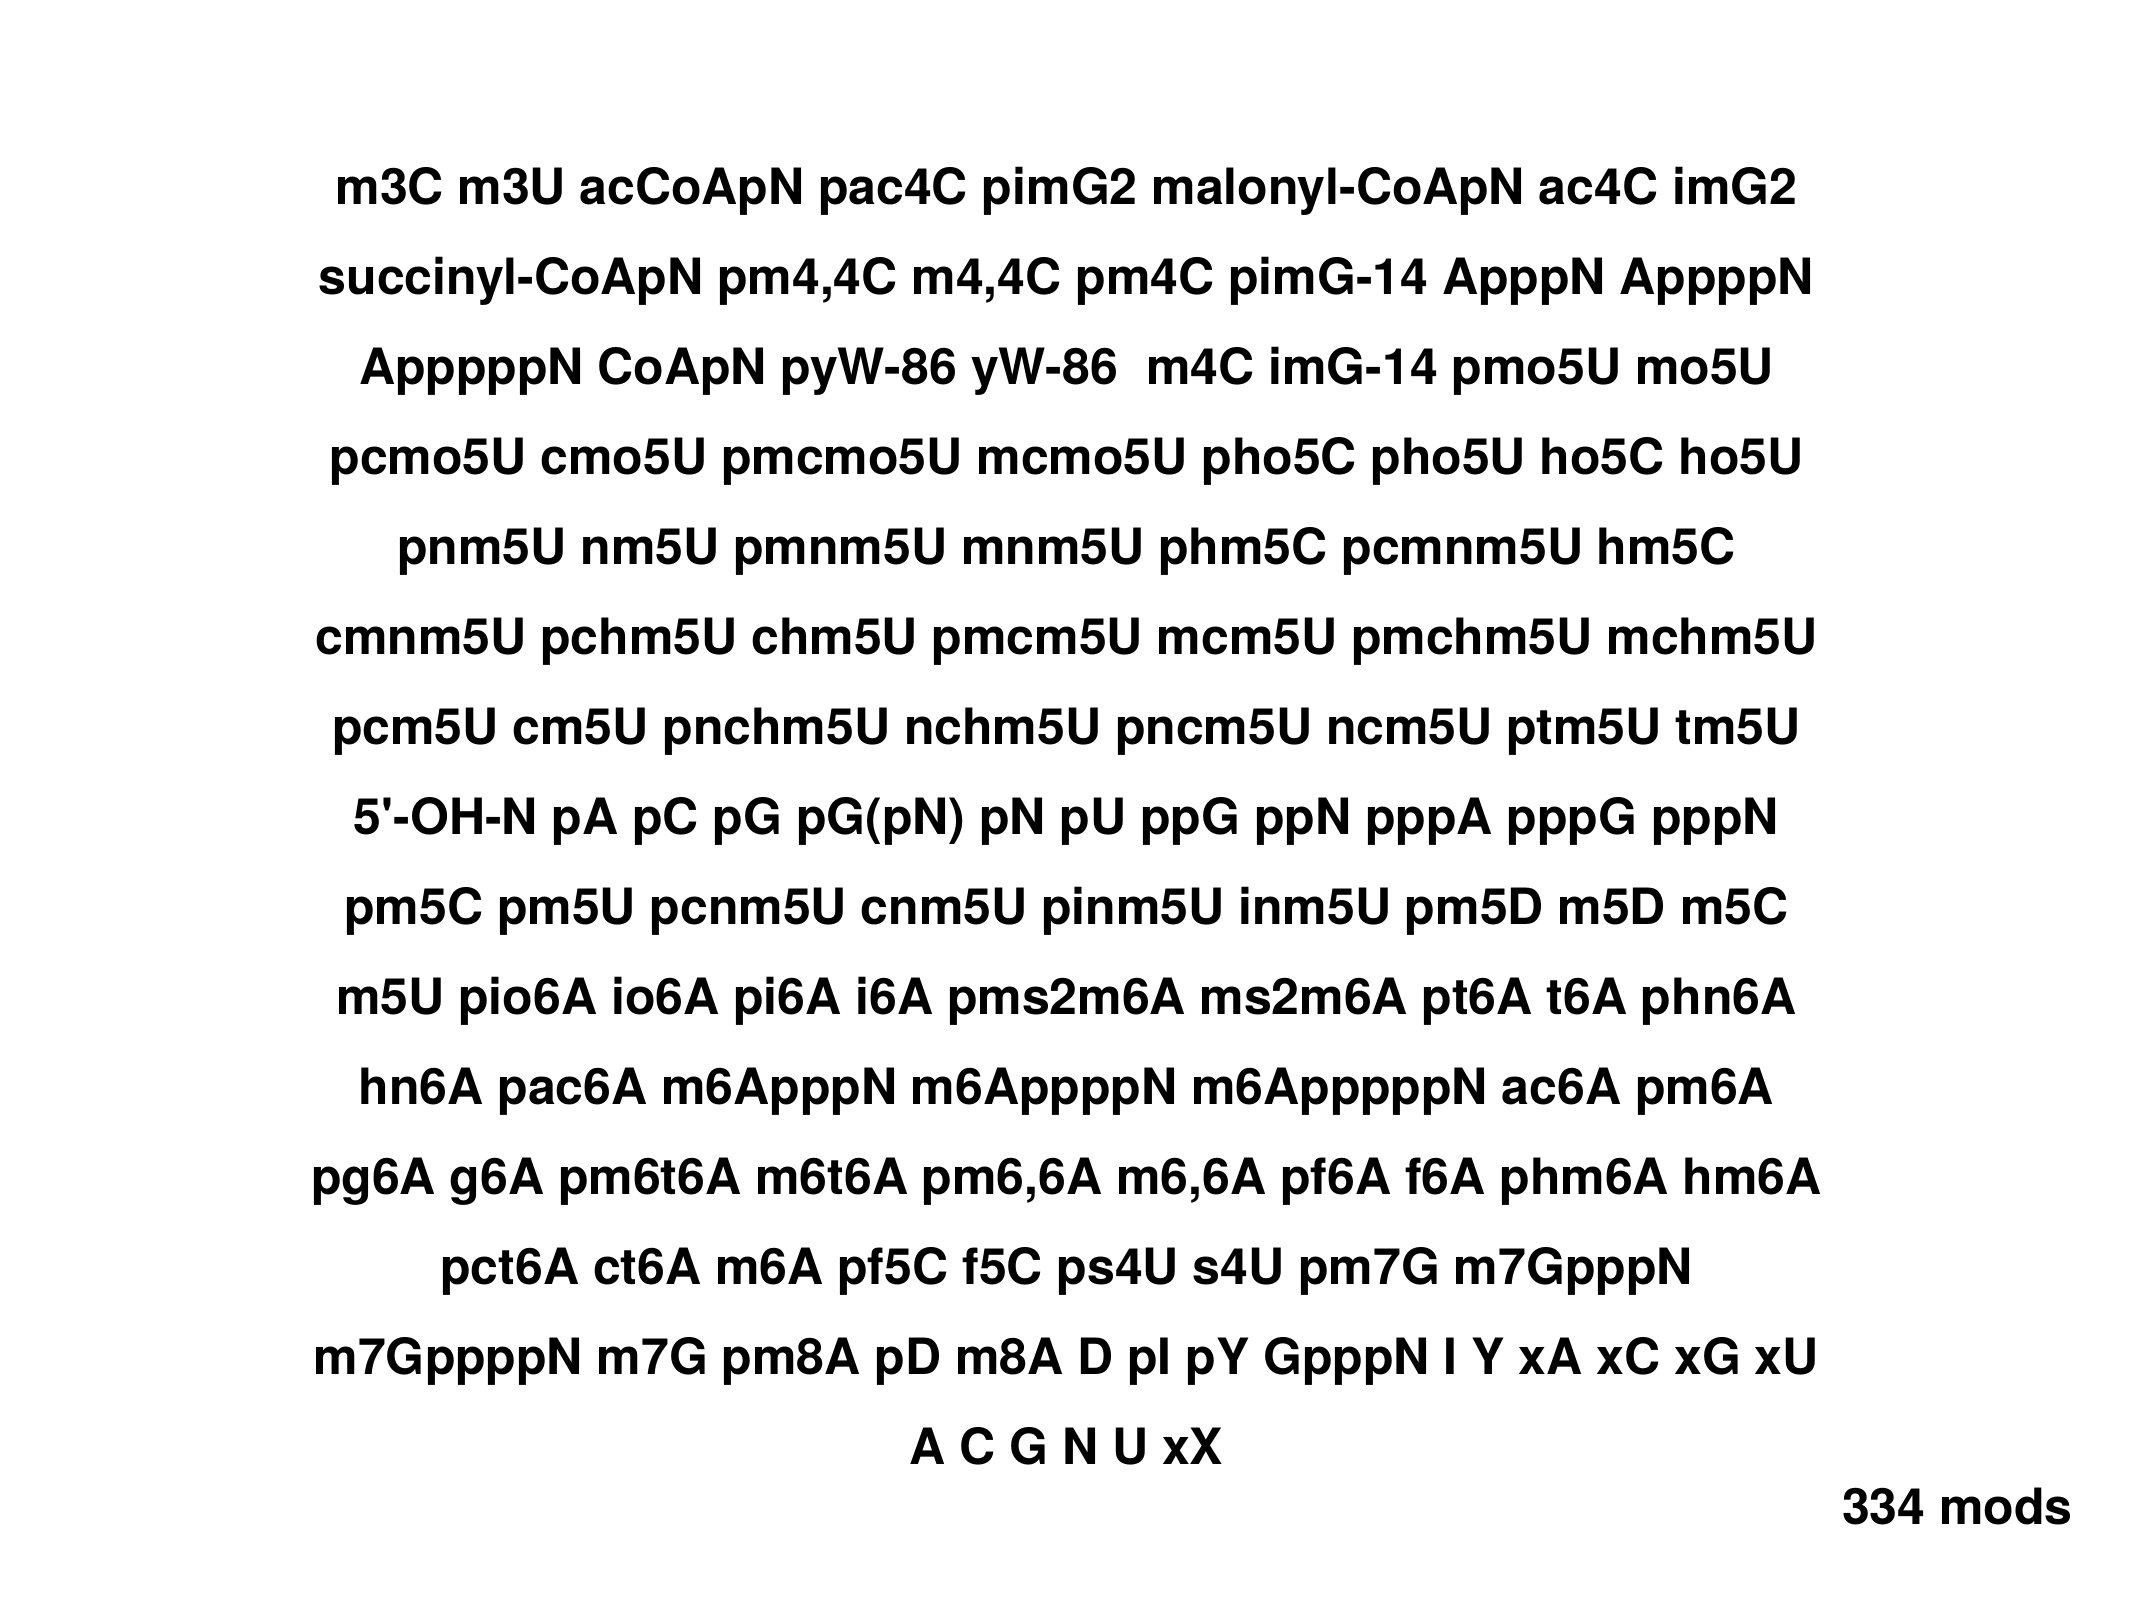

m3C m3U acCoApN pac4C pimG2 malonyl-CoApN ac4C imG2 succinyl-CoApN pm4,4C m4,4C pm4C pimG-14 ApppN AppppN ApppppN CoApN pyW-86 yW-86  m4C imG-14 pmo5U mo5U pcmo5U cmo5U pmcmo5U mcmo5U pho5C pho5U ho5C ho5U pnm5U nm5U pmnm5U mnm5U phm5C pcmnm5U hm5C cmnm5U pchm5U chm5U pmcm5U mcm5U pmchm5U mchm5U pcm5U cm5U pnchm5U nchm5U pncm5U ncm5U ptm5U tm5U 5'-OH-N pA pC pG pG(pN) pN pU ppG ppN pppA pppG pppN pm5C pm5U pcnm5U cnm5U pinm5U inm5U pm5D m5D m5C m5U pio6A io6A pi6A i6A pms2m6A ms2m6A pt6A t6A phn6A hn6A pac6A m6ApppN m6AppppN m6ApppppN ac6A pm6A pg6A g6A pm6t6A m6t6A pm6,6A m6,6A pf6A f6A phm6A hm6A pct6A ct6A m6A pf5C f5C ps4U s4U pm7G m7GpppN m7GppppN m7G pm8A pD m8A D pI pY GpppN I Y xA xC xG xU A C G N U xX
334 mods